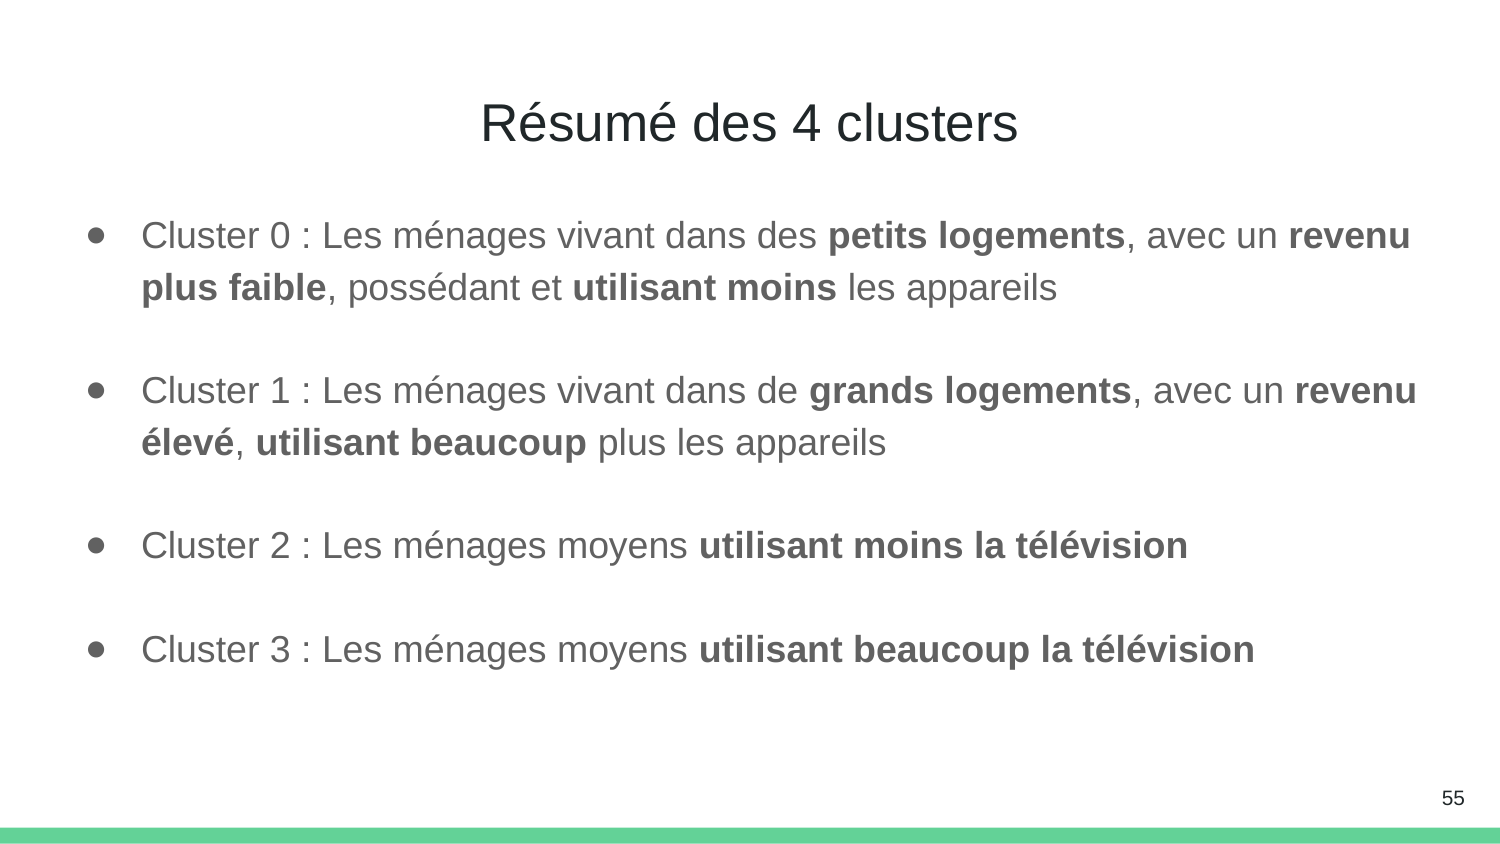

# Résumé des 4 clusters
Cluster 0 : Les ménages vivant dans des petits logements, avec un revenu plus faible, possédant et utilisant moins les appareils

Cluster 1 : Les ménages vivant dans de grands logements, avec un revenu élevé, utilisant beaucoup plus les appareils

Cluster 2 : Les ménages moyens utilisant moins la télévision

Cluster 3 : Les ménages moyens utilisant beaucoup la télévision

55